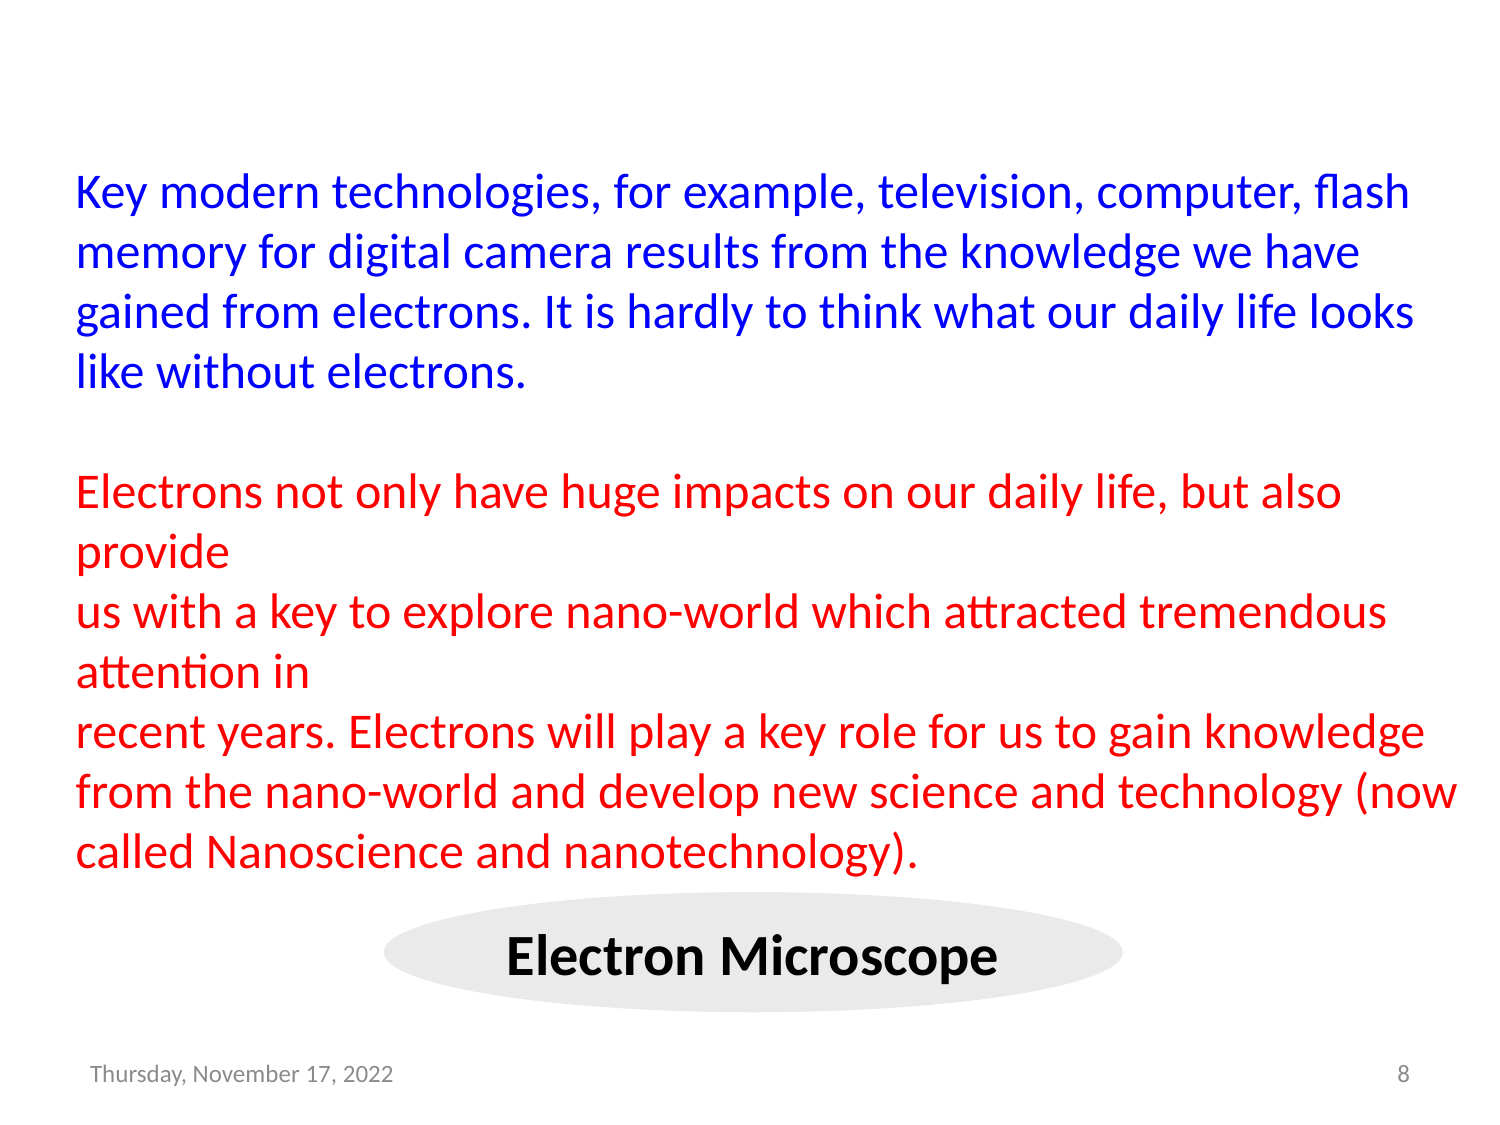

Key modern technologies, for example, television, computer, flash memory for digital camera results from the knowledge we have gained from electrons. It is hardly to think what our daily life looks like without electrons.

Electrons not only have huge impacts on our daily life, but also provide
us with a key to explore nano-world which attracted tremendous attention in
recent years. Electrons will play a key role for us to gain knowledge from the nano-world and develop new science and technology (now called Nanoscience and nanotechnology).
Electron Microscope
Thursday, November 17, 2022
8